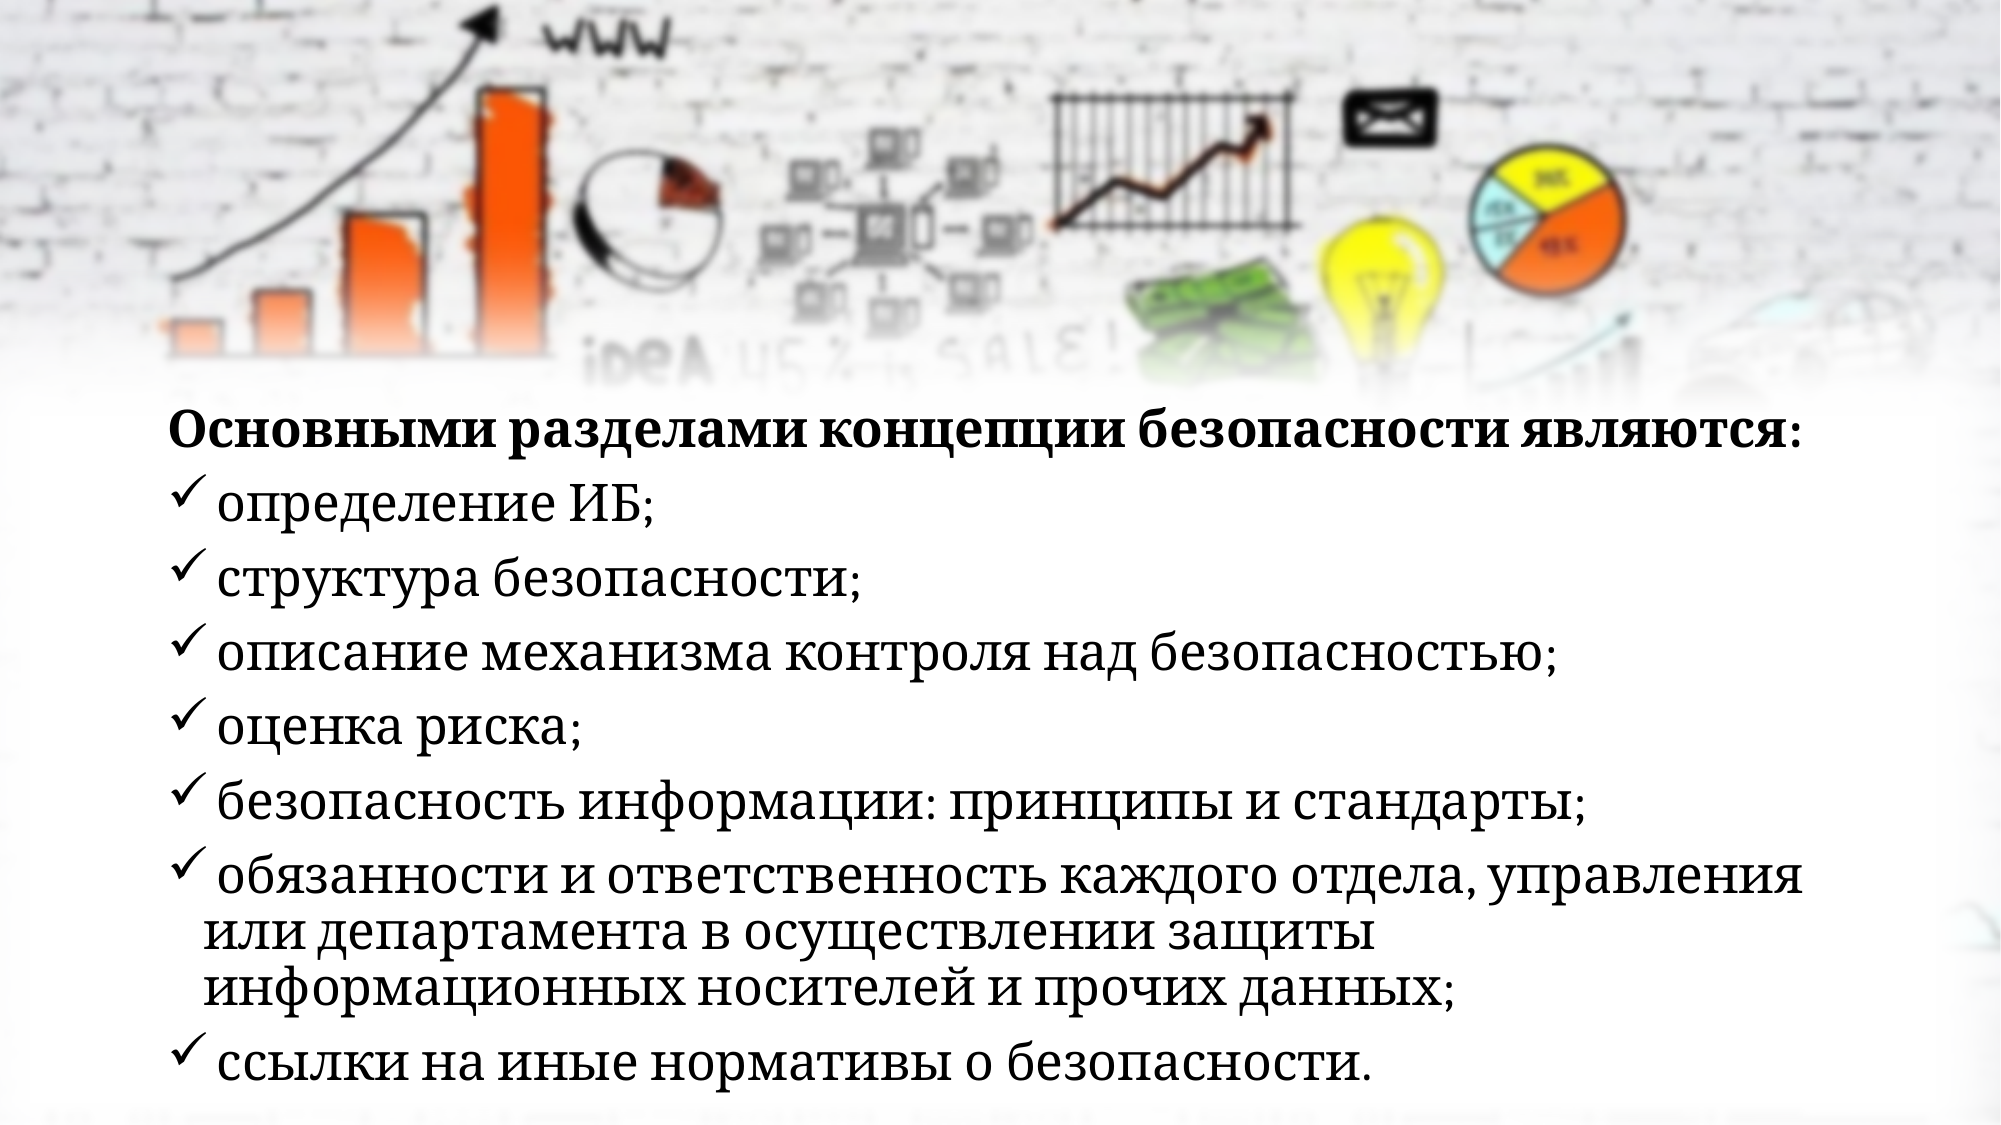

Основными разделами концепции безопасности являются:
 определение ИБ;
 структура безопасности;
 описание механизма контроля над безопасностью;
 оценка риска;
 безопасность информации: принципы и стандарты;
 обязанности и ответственность каждого отдела, управления или департамента в осуществлении защиты информационных носителей и прочих данных;
 ссылки на иные нормативы о безопасности.